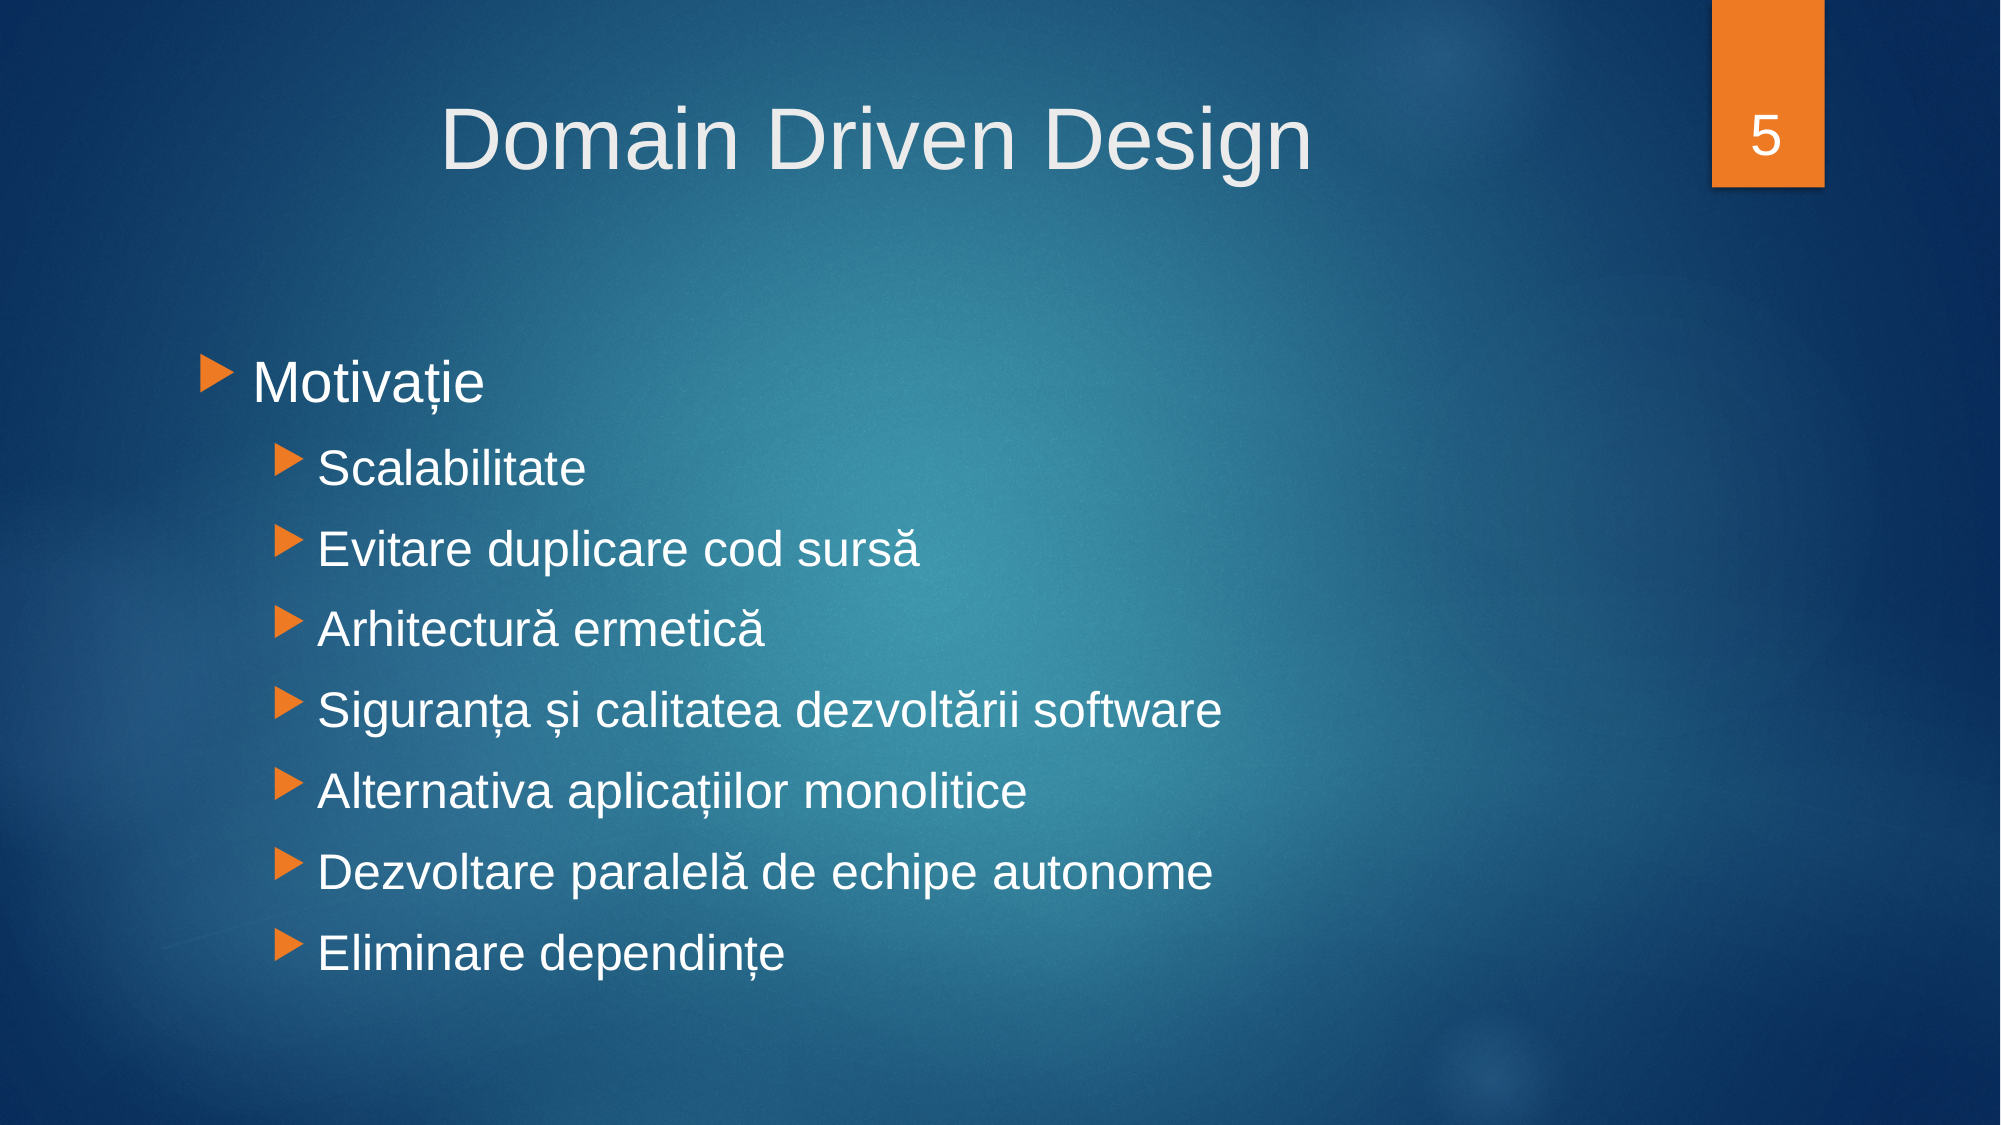

5
# Domain Driven Design
Motivație
Scalabilitate
Evitare duplicare cod sursă
Arhitectură ermetică
Siguranța și calitatea dezvoltării software
Alternativa aplicațiilor monolitice
Dezvoltare paralelă de echipe autonome
Eliminare dependințe